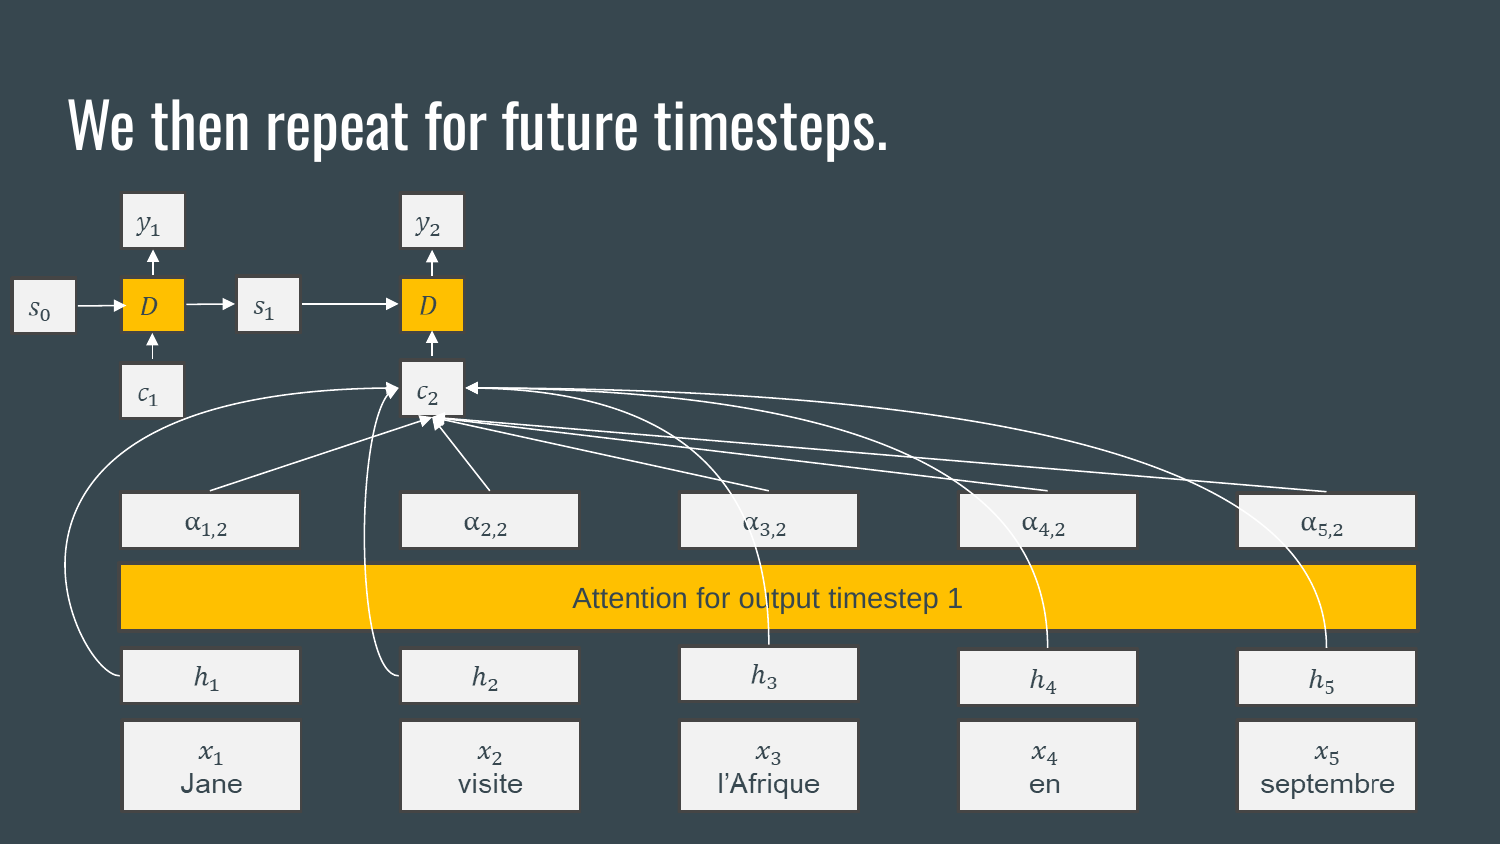

# We then repeat for future timesteps.

Attention for output timestep 1